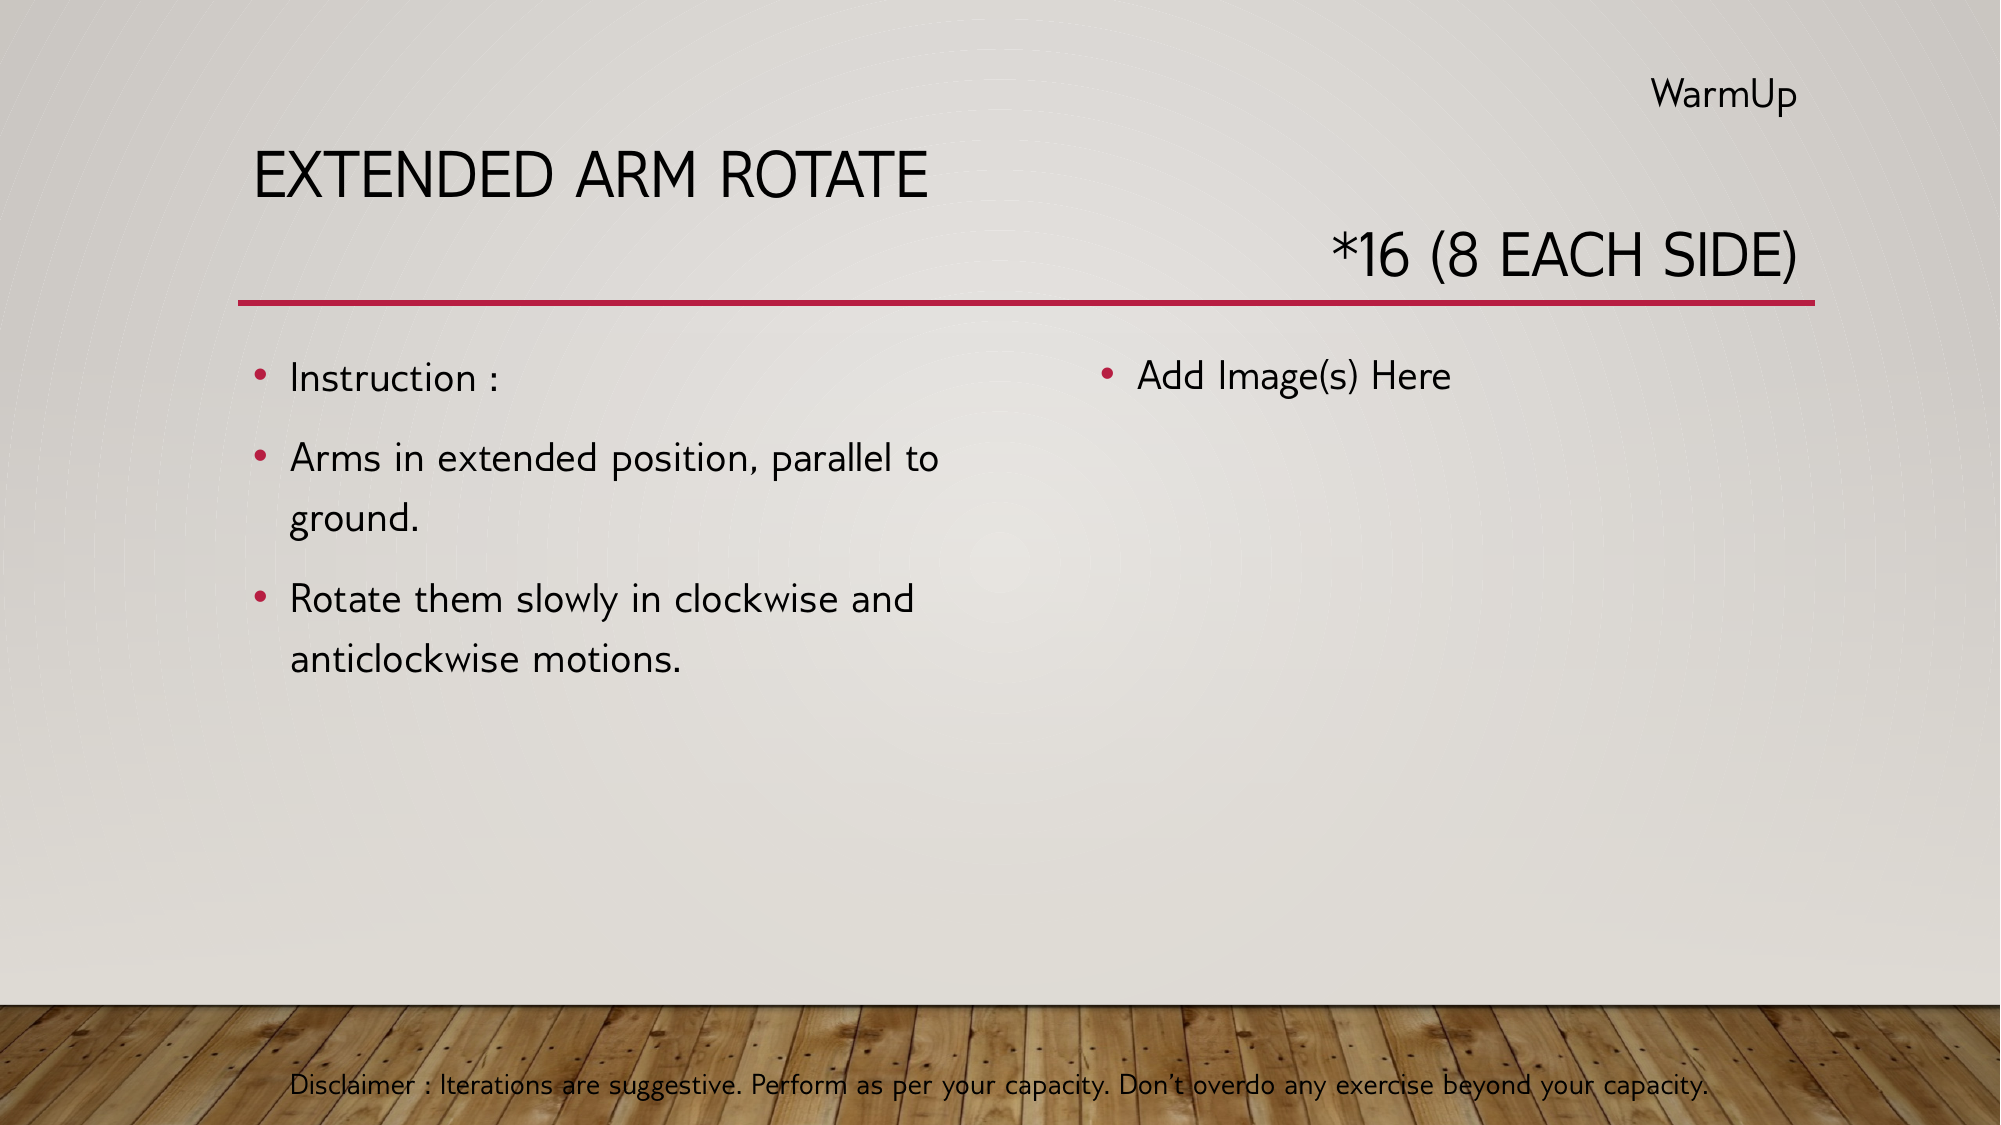

WarmUp
# Extended arm rotate
*16 (8 each side)
Add Image(s) Here

Instruction :
Arms in extended position, parallel to ground.
Rotate them slowly in clockwise and anticlockwise motions.
Disclaimer : Iterations are suggestive. Perform as per your capacity. Don’t overdo any exercise beyond your capacity.